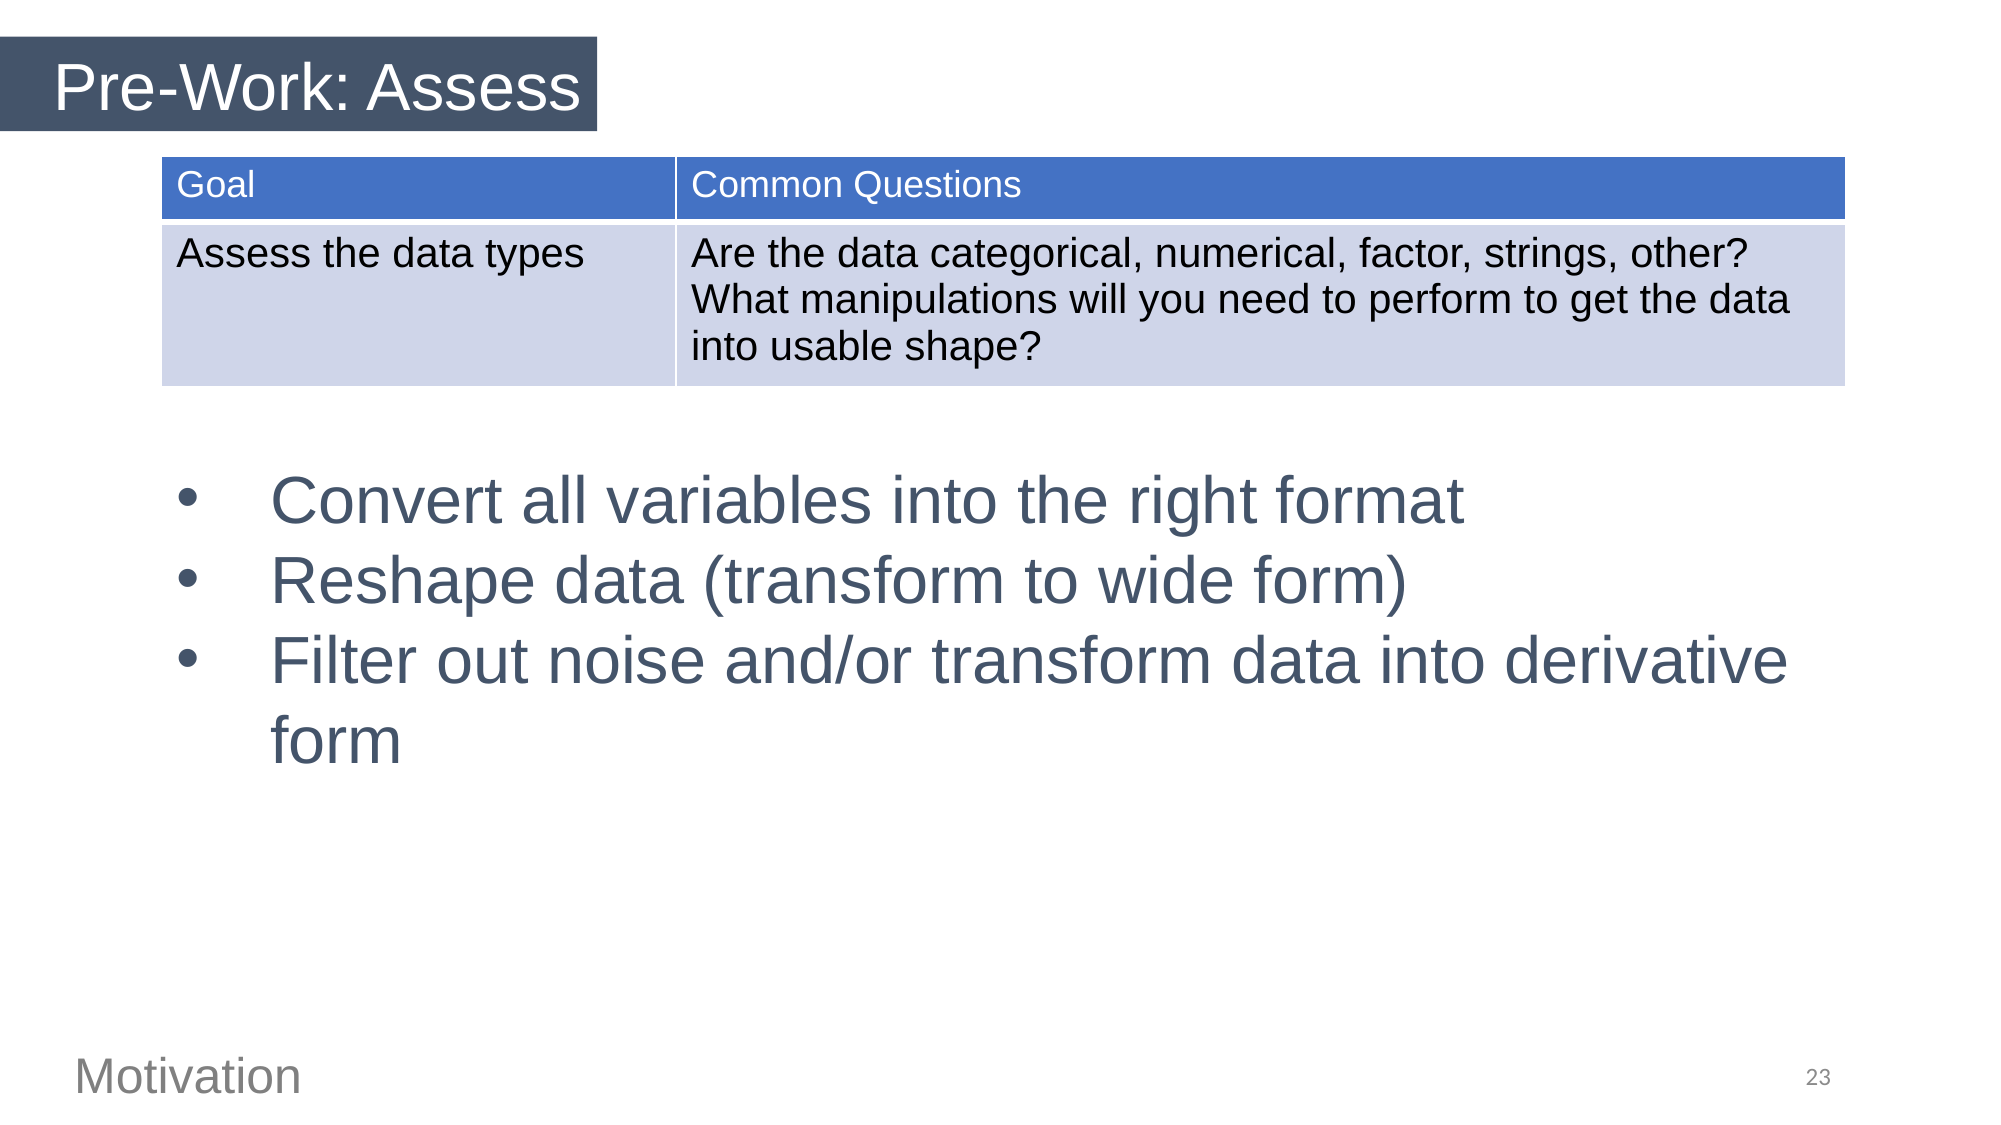

Pre-Work: Assess
| Goal | Common Questions |
| --- | --- |
| Assess the data types | Are the data categorical, numerical, factor, strings, other? What manipulations will you need to perform to get the data into usable shape? |
Convert all variables into the right format
Reshape data (transform to wide form)
Filter out noise and/or transform data into derivative form
Motivation
23